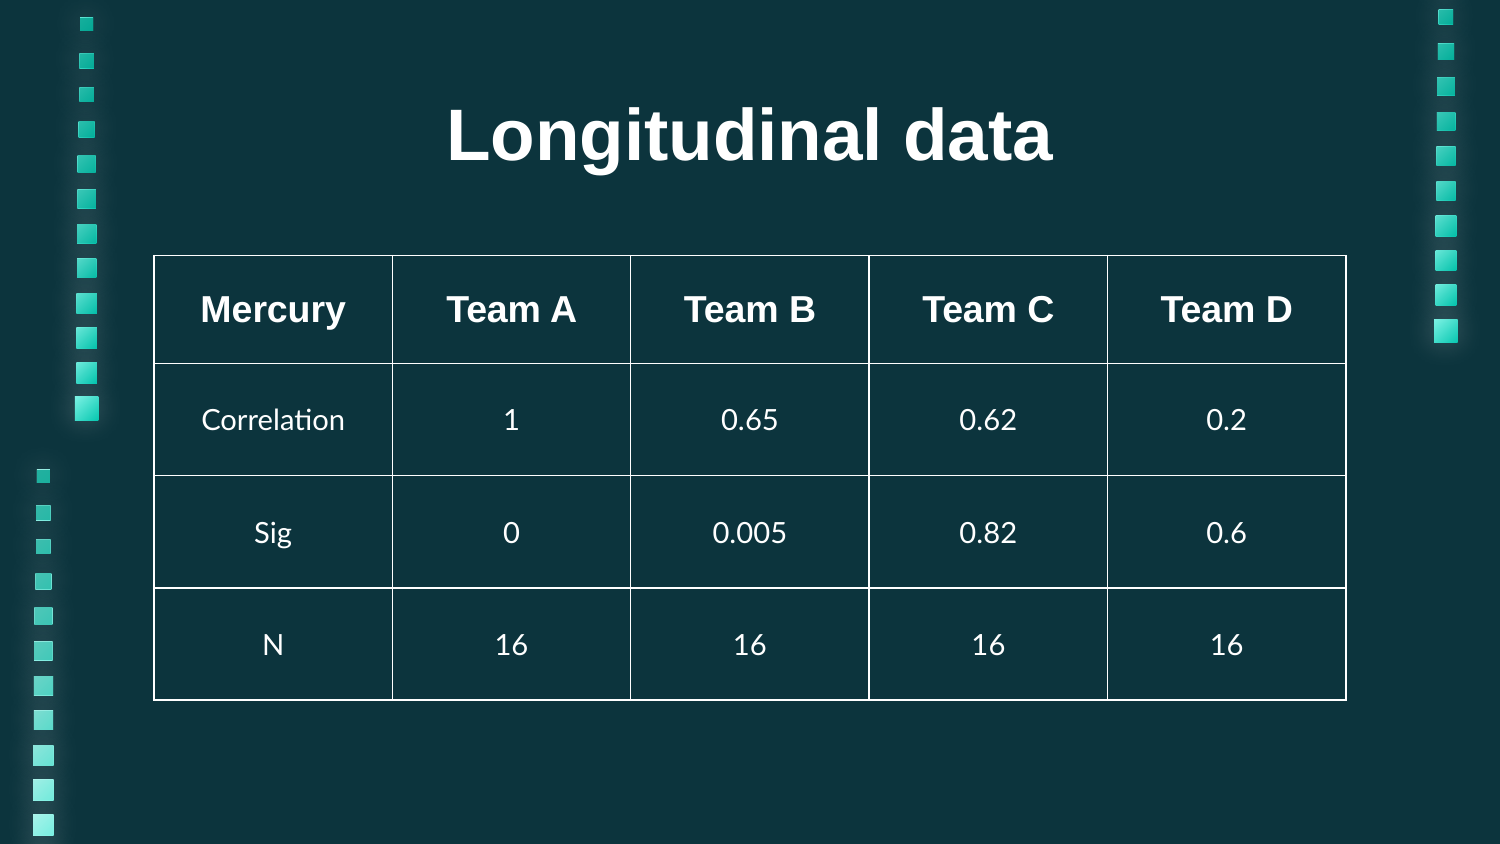

# Longitudinal data
| Mercury | Team A | Team B | Team C | Team D |
| --- | --- | --- | --- | --- |
| Correlation | 1 | 0.65 | 0.62 | 0.2 |
| Sig | 0 | 0.005 | 0.82 | 0.6 |
| N | 16 | 16 | 16 | 16 |